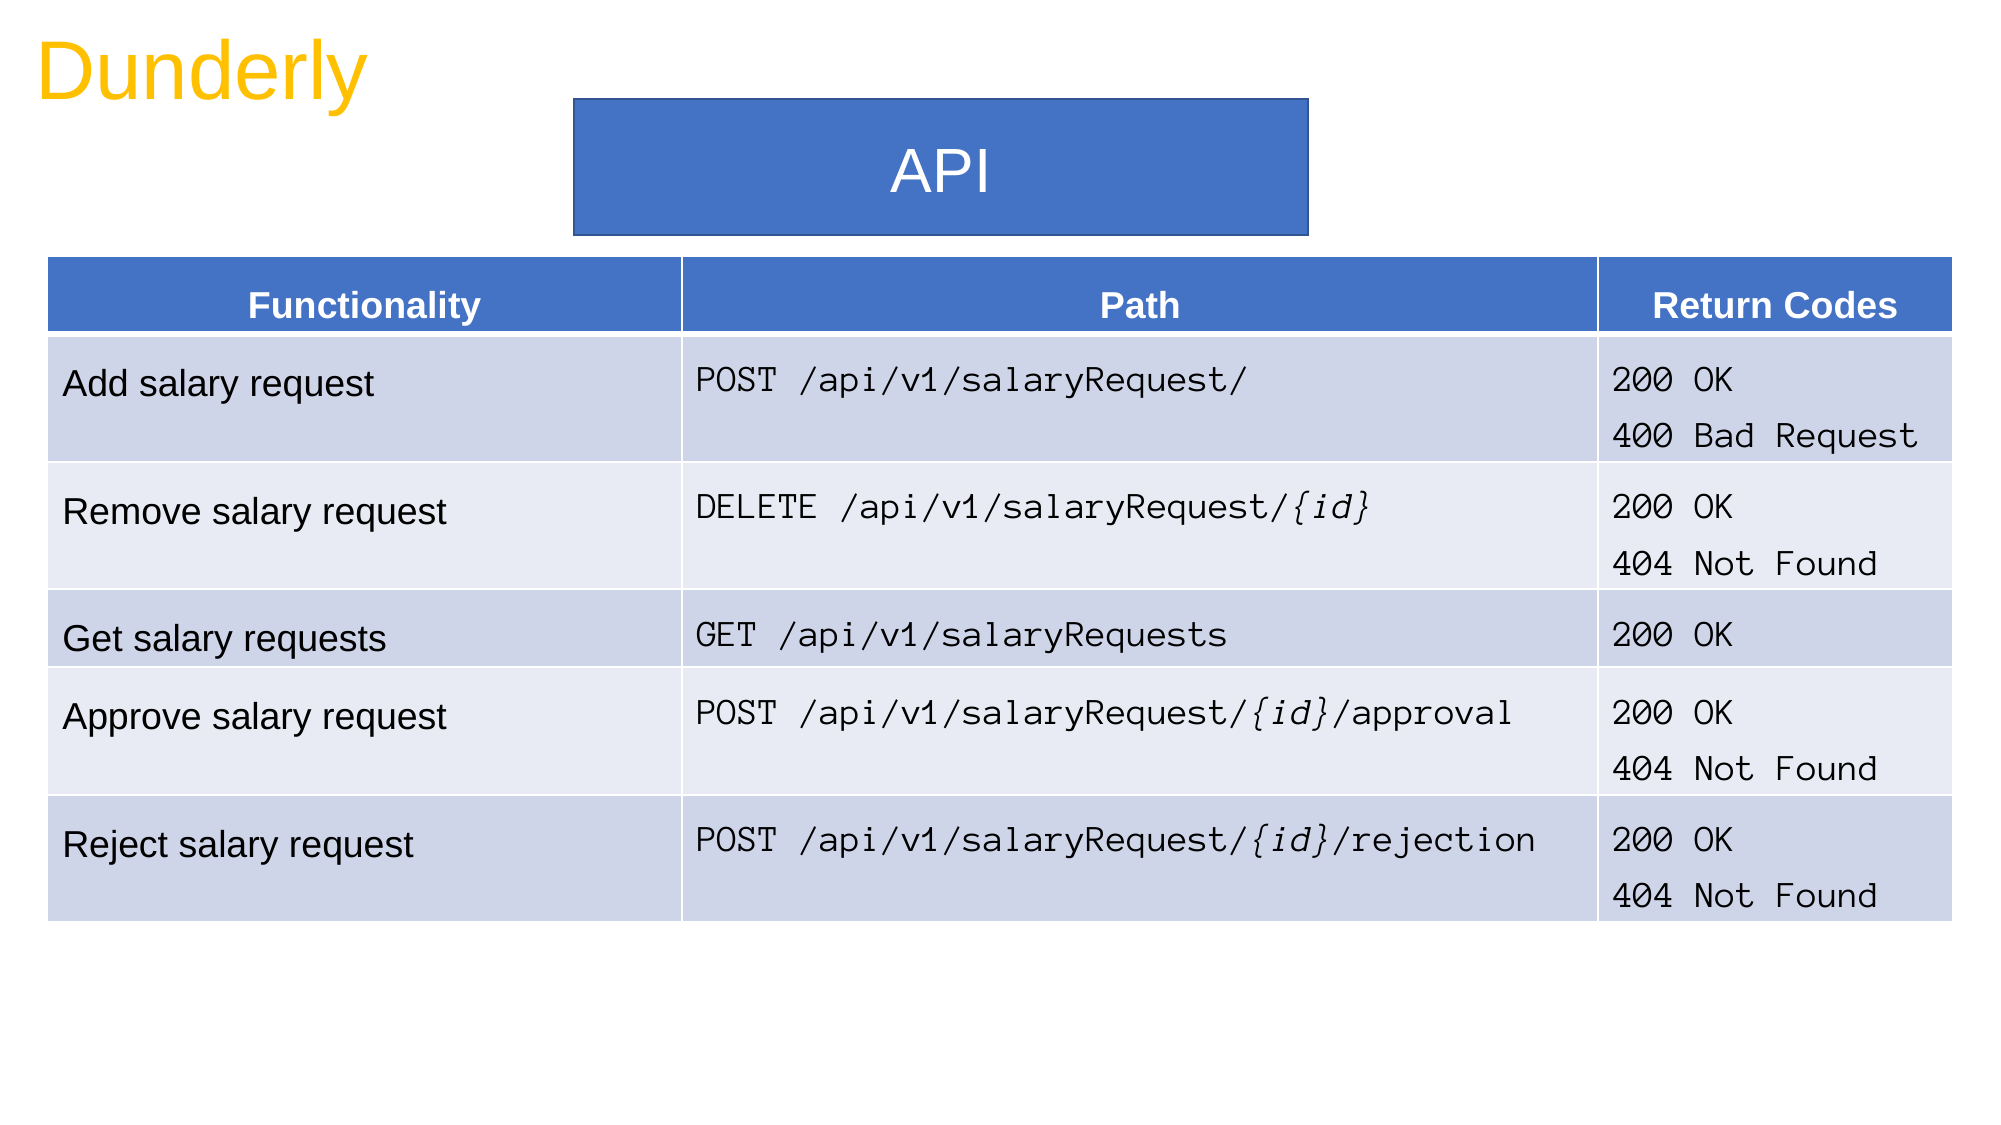

Dunderly
API
| Functionality | Path | Return Codes |
| --- | --- | --- |
| Add salary request | POST /api/v1/salaryRequest/ | 200 OK 400 Bad Request |
| Remove salary request | DELETE /api/v1/salaryRequest/{id} | 200 OK 404 Not Found |
| Get salary requests | GET /api/v1/salaryRequests | 200 OK |
| Approve salary request | POST /api/v1/salaryRequest/{id}/approval | 200 OK 404 Not Found |
| Reject salary request | POST /api/v1/salaryRequest/{id}/rejection | 200 OK 404 Not Found |